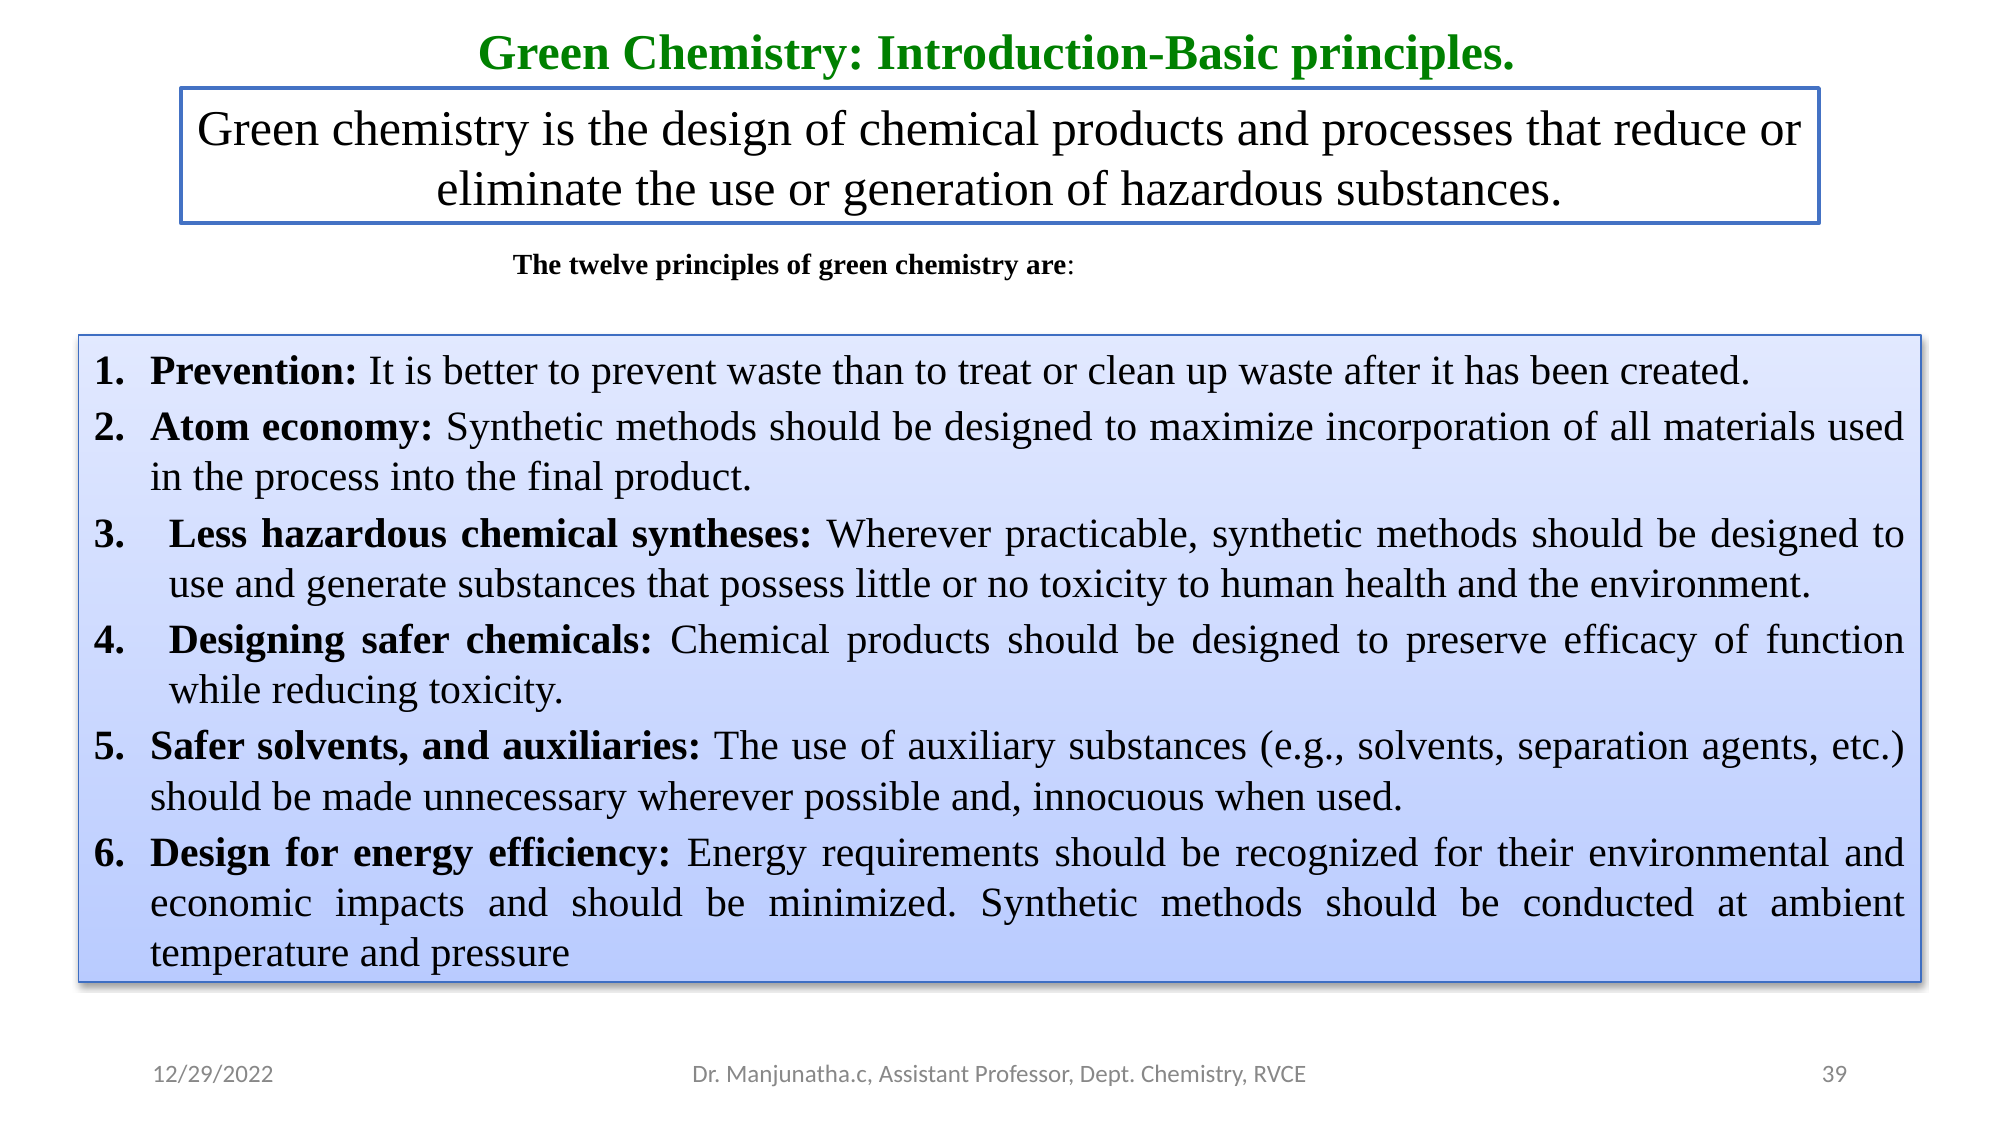

Green Chemistry: Introduction-Basic principles.
Green chemistry is the design of chemical products and processes that reduce or eliminate the use or generation of hazardous substances.
The twelve principles of green chemistry are:
Prevention: It is better to prevent waste than to treat or clean up waste after it has been created.
Atom economy: Synthetic methods should be designed to maximize incorporation of all materials used in the process into the final product.
Less hazardous chemical syntheses: Wherever practicable, synthetic methods should be designed to use and generate substances that possess little or no toxicity to human health and the environment.
Designing safer chemicals: Chemical products should be designed to preserve efficacy of function while reducing toxicity.
Safer solvents, and auxiliaries: The use of auxiliary substances (e.g., solvents, separation agents, etc.) should be made unnecessary wherever possible and, innocuous when used.
Design for energy efficiency: Energy requirements should be recognized for their environmental and economic impacts and should be minimized. Synthetic methods should be conducted at ambient temperature and pressure
12/29/2022
Dr. Manjunatha.c, Assistant Professor, Dept. Chemistry, RVCE
39